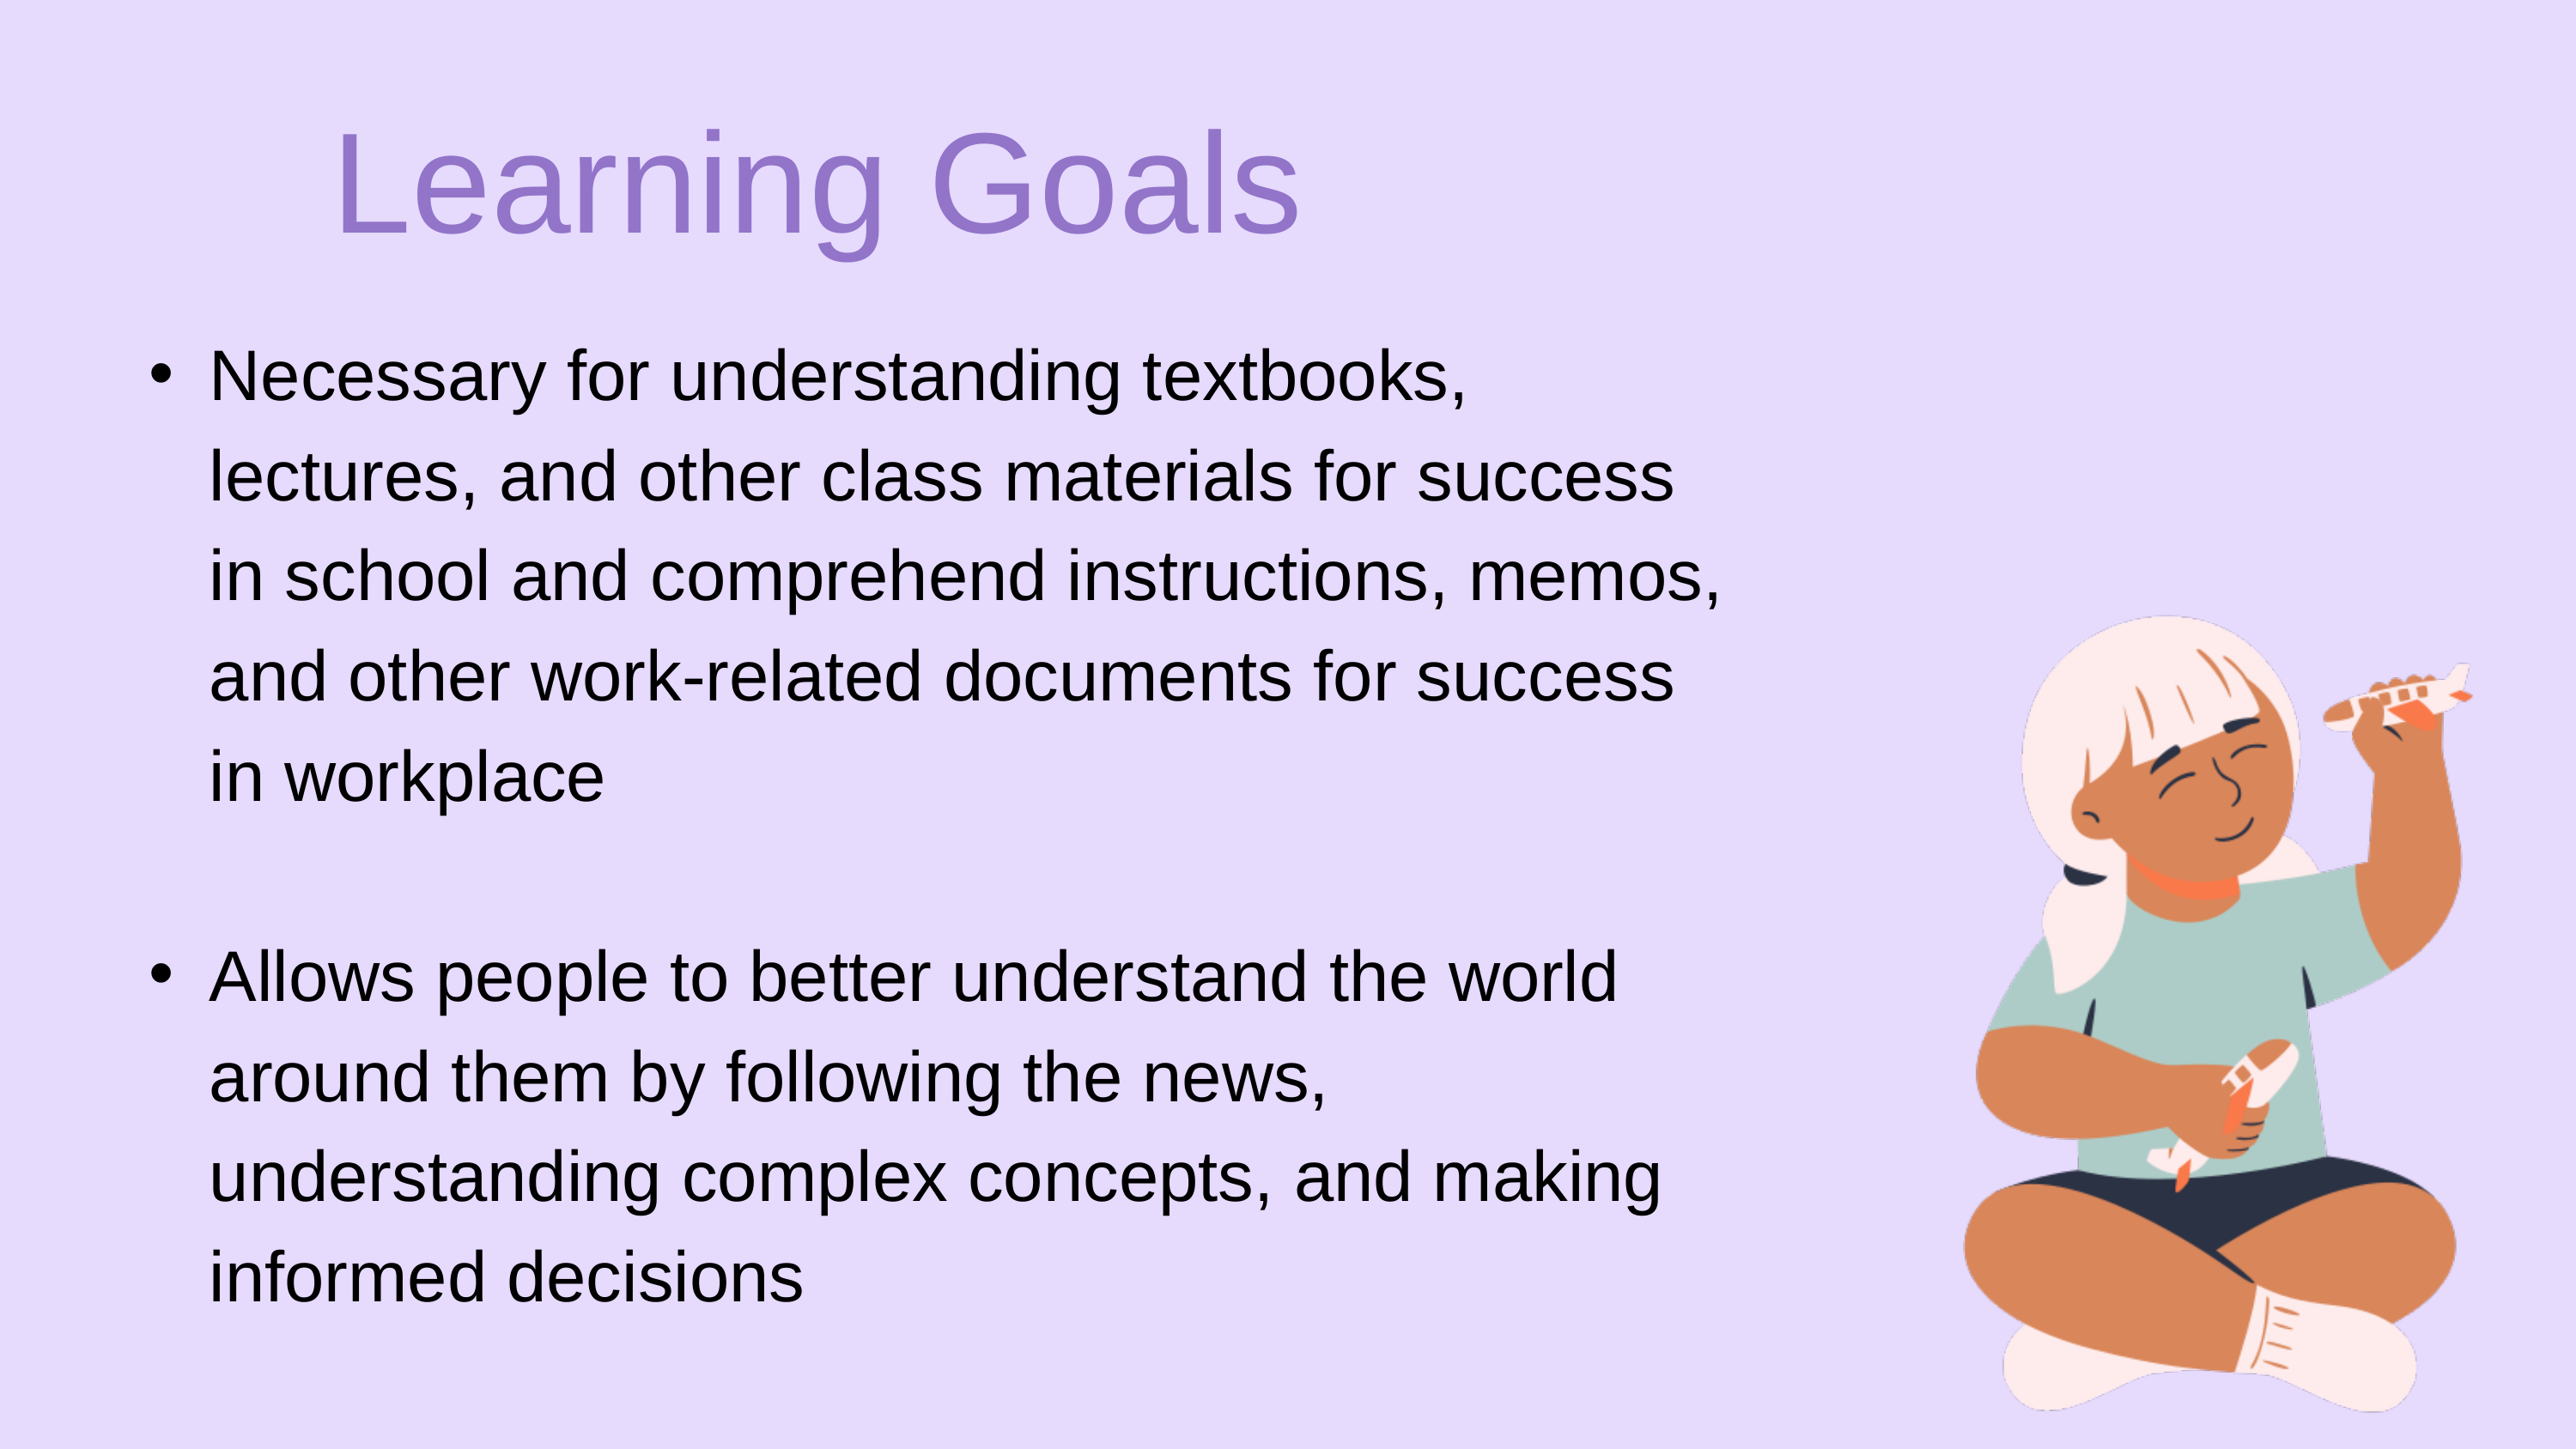

Learning Goals
Necessary for understanding textbooks, lectures, and other class materials for success in school and comprehend instructions, memos, and other work-related documents for success in workplace

Allows people to better understand the world around them by following the news, understanding complex concepts, and making informed decisions